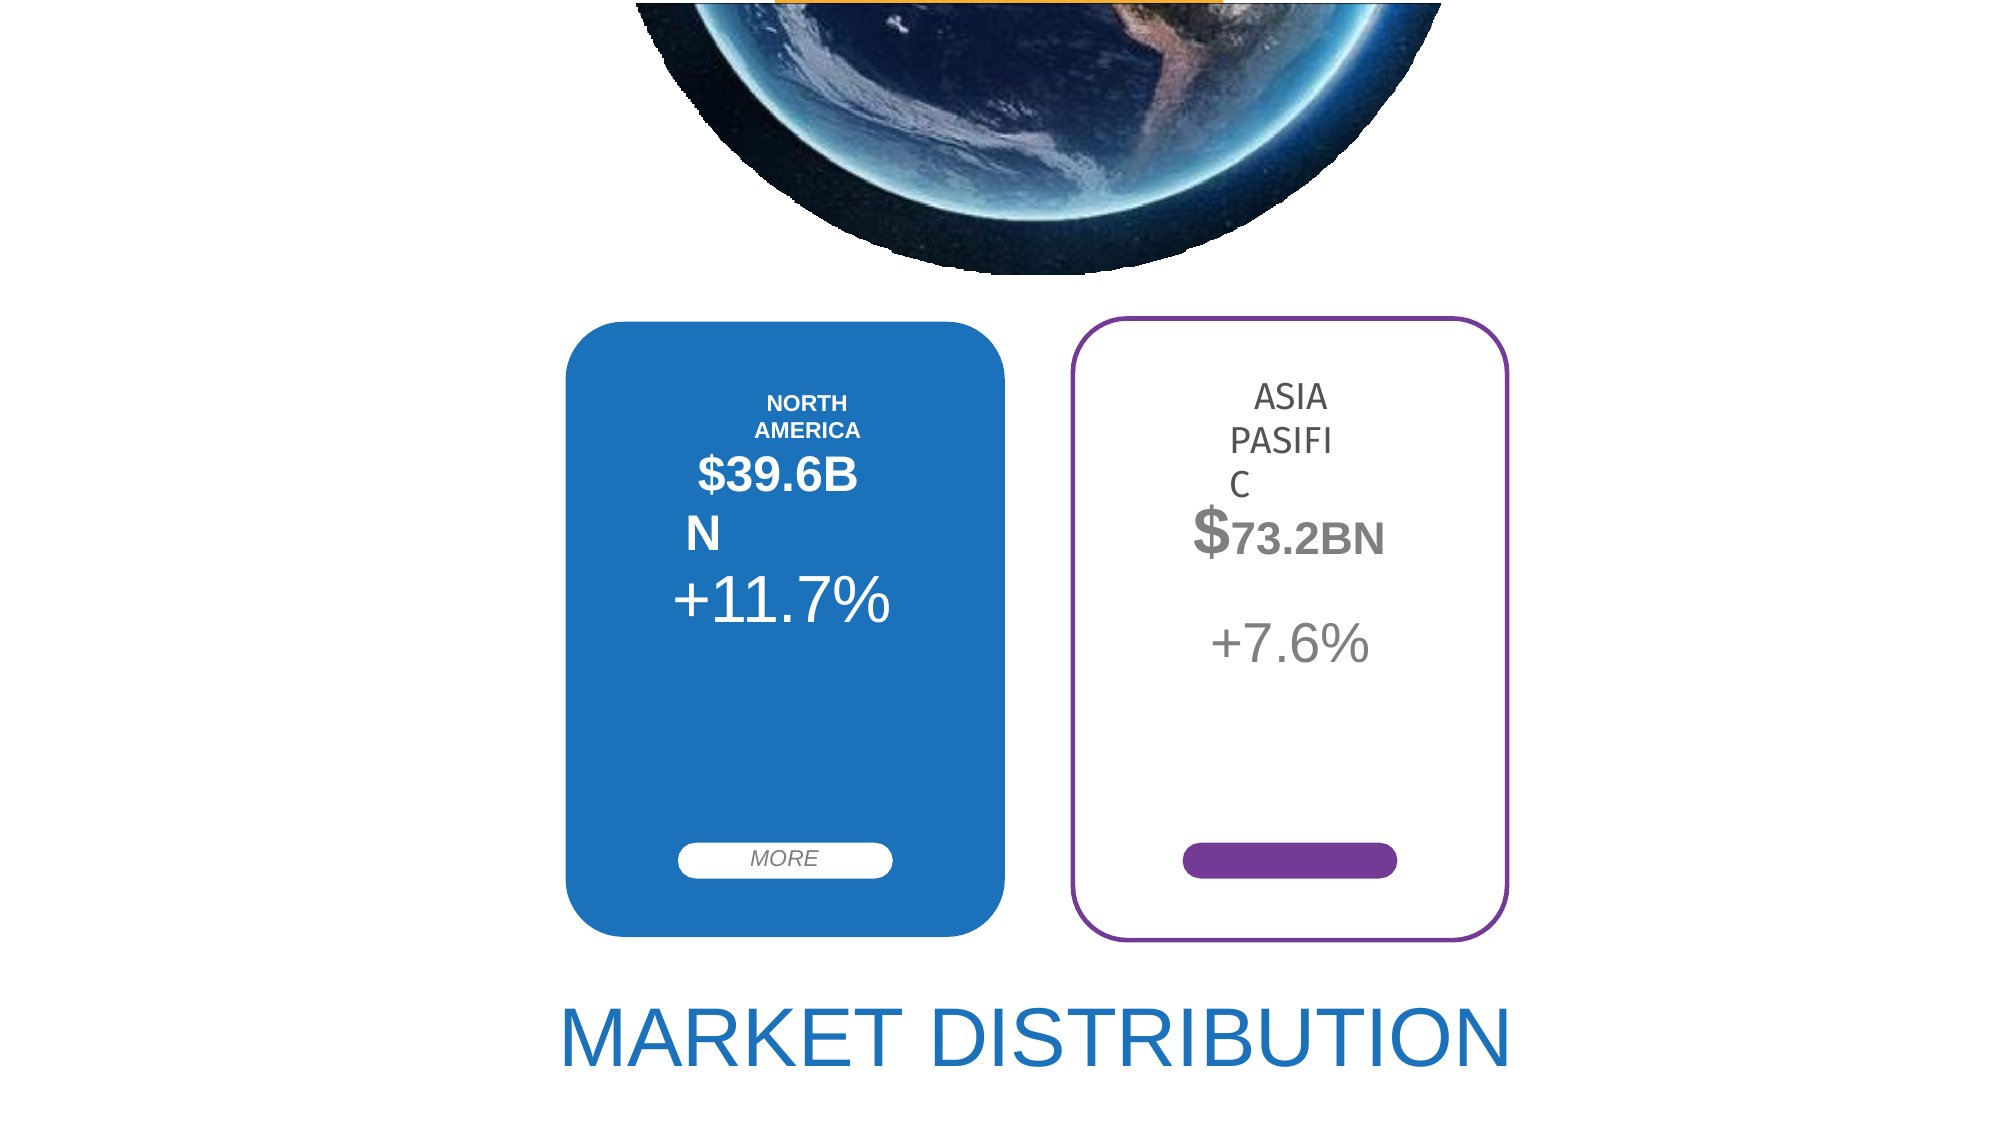

ASIA  PASIFIC
NORTH  AMERICA
$39.6BN
$73.2BN
+7.6%
+11.7%
MORE

MARKET DISTRIBUTION